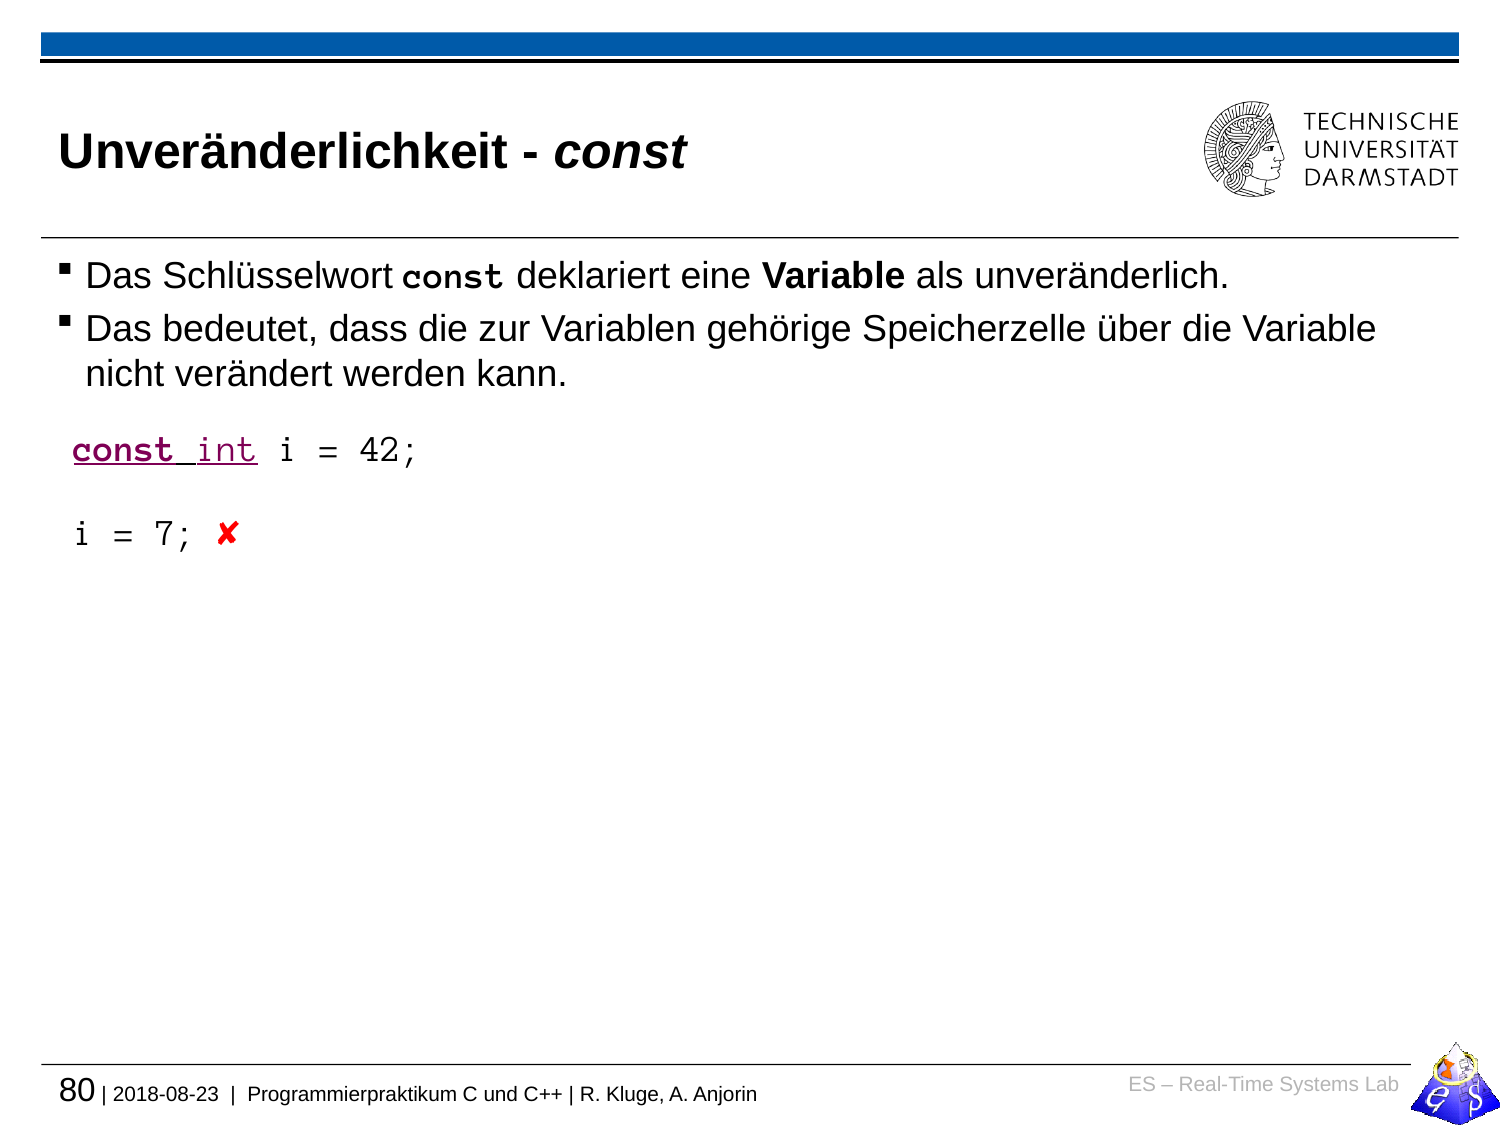

# Unveränderlichkeit - const
Das Schlüsselwort const deklariert eine Variable als unveränderlich.
Das bedeutet, dass die zur Variablen gehörige Speicherzelle über die Variable nicht verändert werden kann.
const int i = 42;

i = 7; ✘